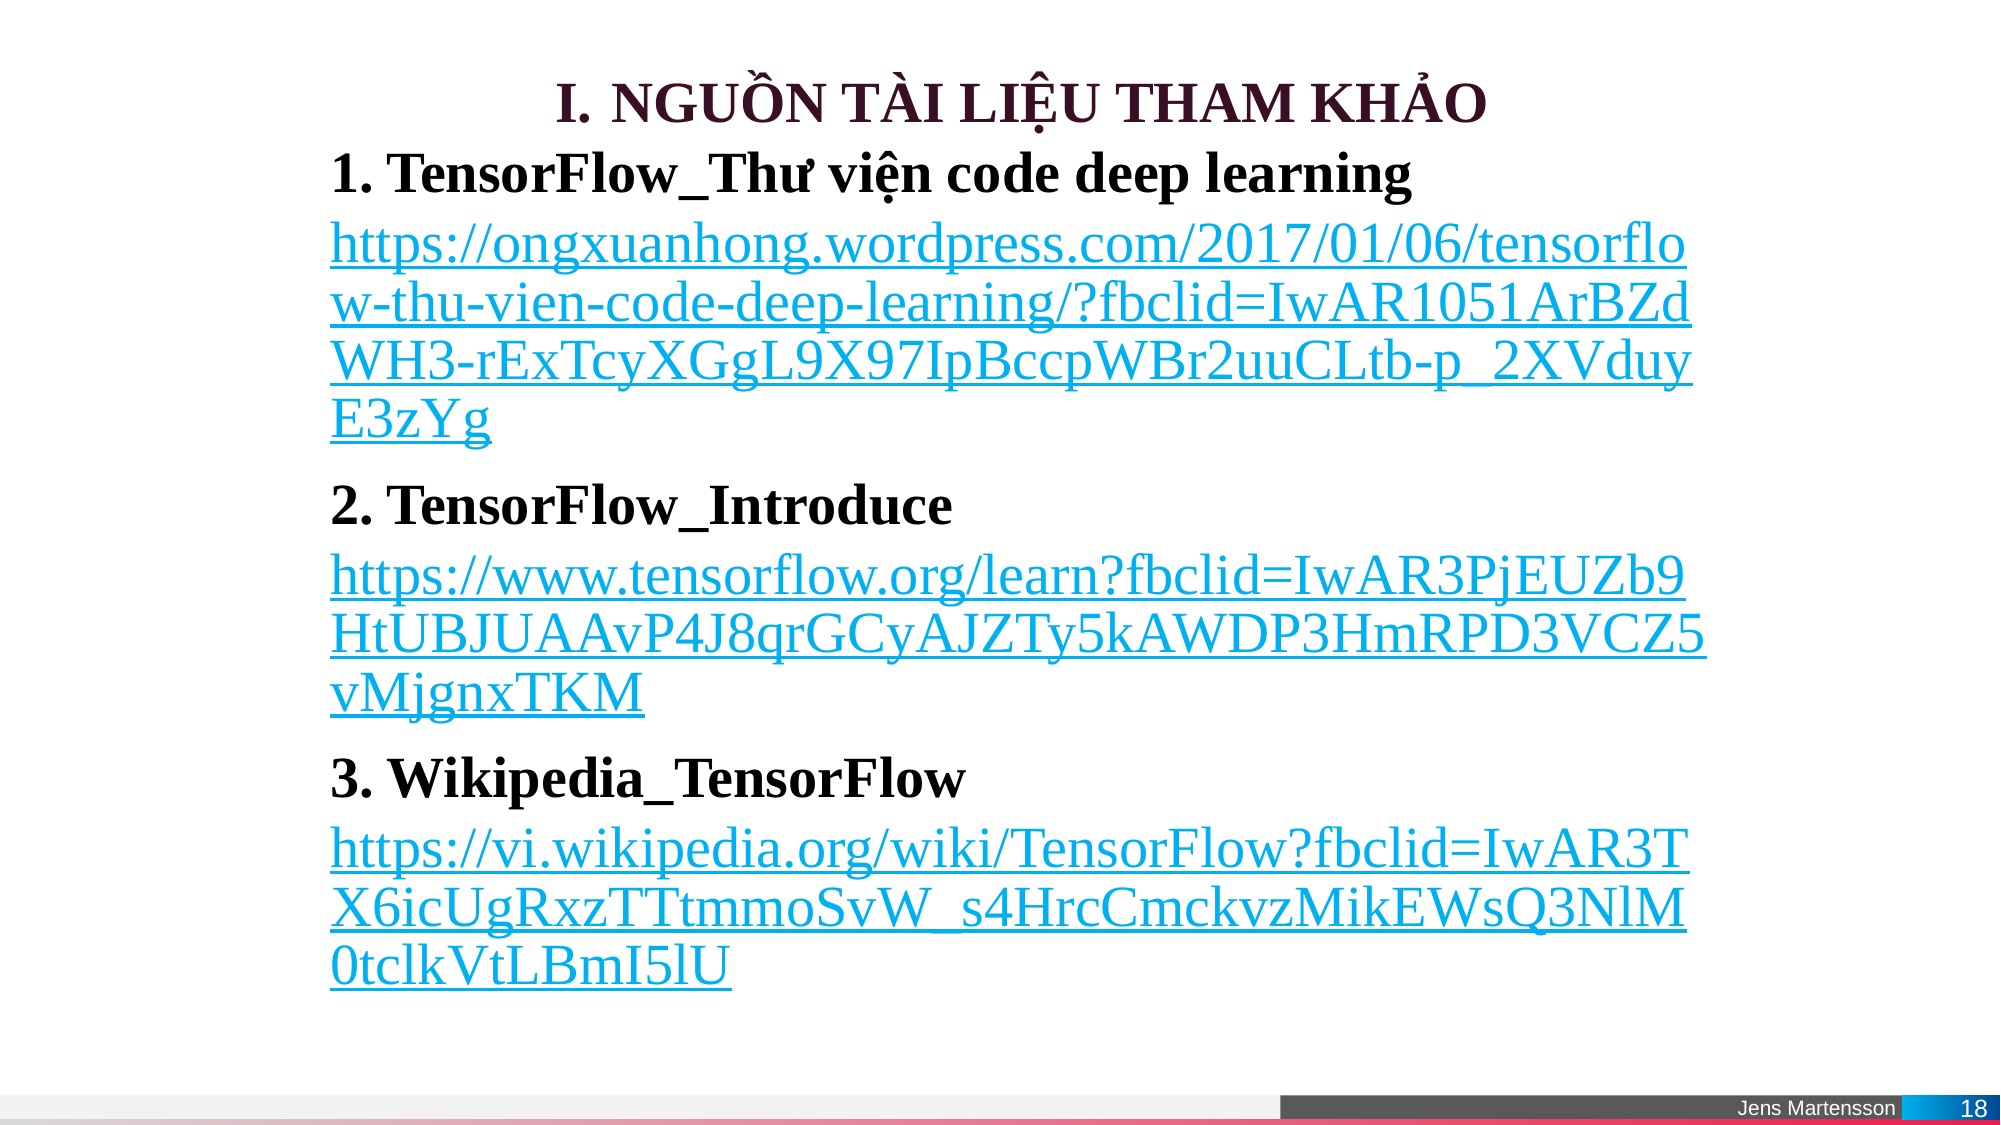

Nguồn TÀI liệu tham khảo
TensorFlow_Thư viện code deep learning
https://ongxuanhong.wordpress.com/2017/01/06/tensorflow-thu-vien-code-deep-learning/?fbclid=IwAR1051ArBZdWH3-rExTcyXGgL9X97IpBccpWBr2uuCLtb-p_2XVduyE3zYg
TensorFlow_Introduce
https://www.tensorflow.org/learn?fbclid=IwAR3PjEUZb9HtUBJUAAvP4J8qrGCyAJZTy5kAWDP3HmRPD3VCZ5vMjgnxTKM
Wikipedia_TensorFlow
https://vi.wikipedia.org/wiki/TensorFlow?fbclid=IwAR3TX6icUgRxzTTtmmoSvW_s4HrcCmckvzMikEWsQ3NlM0tclkVtLBmI5lU
18